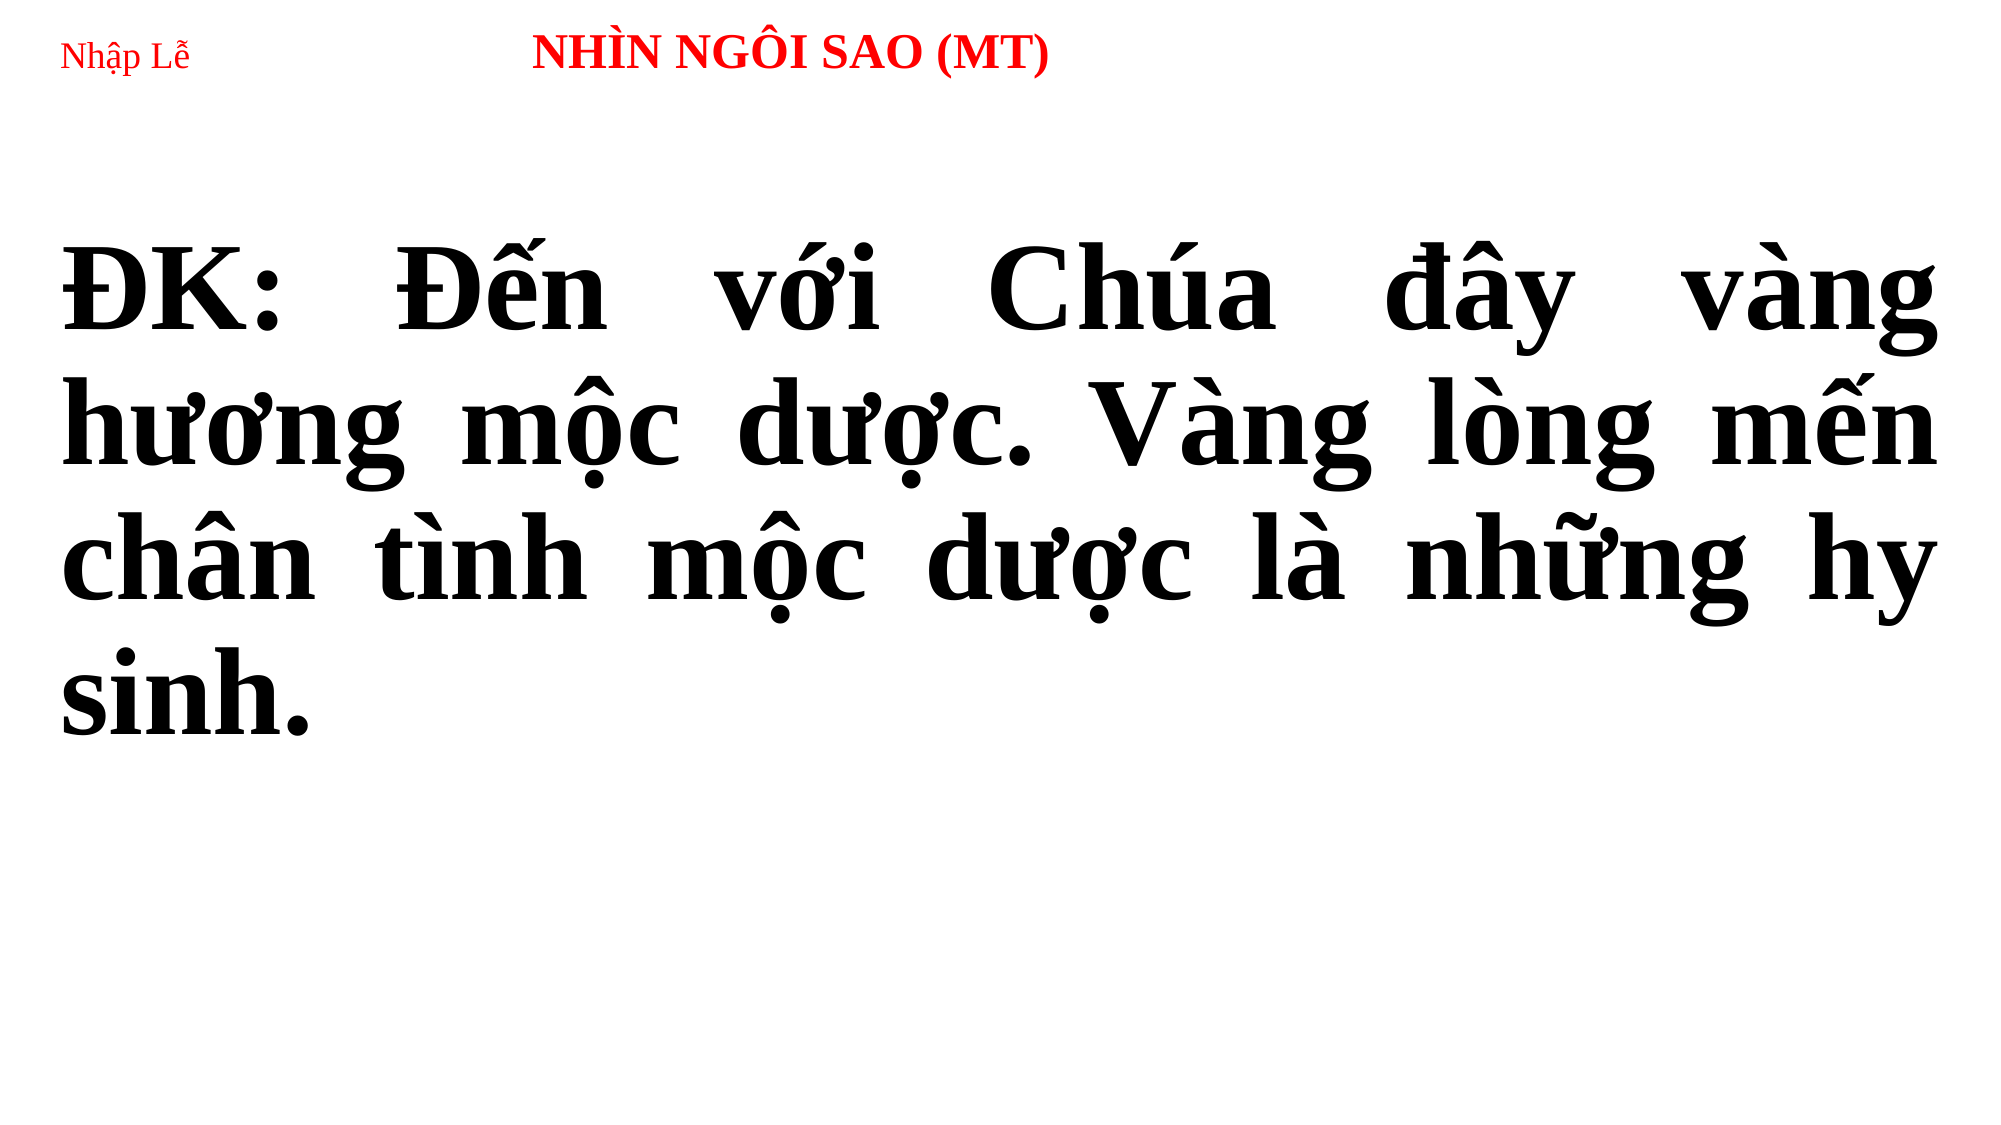

# Nhập Lễ                                    NHÌN NGÔI SAO (MT)
ĐK: Đến với Chúa đây vàng hương mộc dược. Vàng lòng mến chân tình mộc dược là những hy sinh.